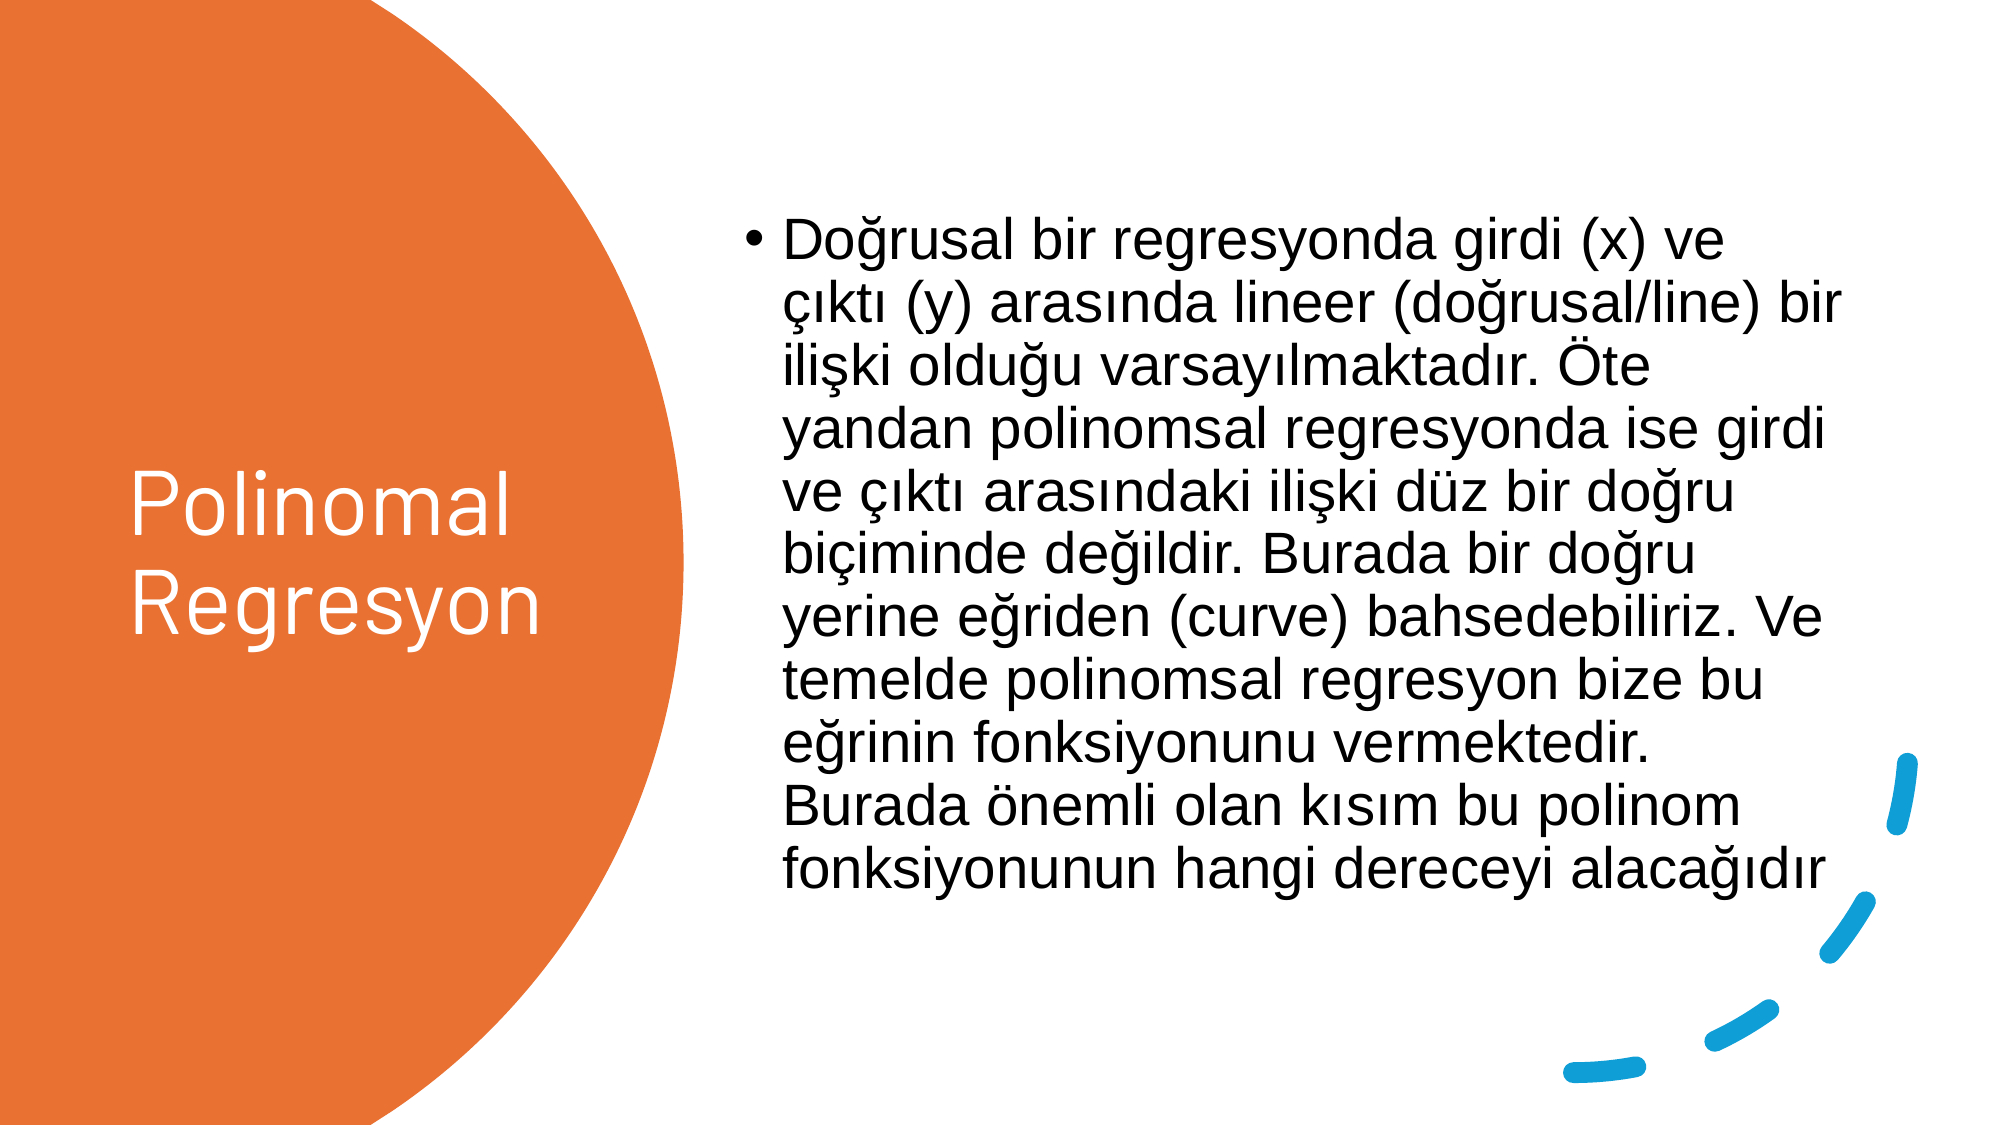

Doğrusal bir regresyonda girdi (x) ve çıktı (y) arasında lineer (doğrusal/line) bir ilişki olduğu varsayılmaktadır. Öte yandan polinomsal regresyonda ise girdi ve çıktı arasındaki ilişki düz bir doğru biçiminde değildir. Burada bir doğru yerine eğriden (curve) bahsedebiliriz. Ve temelde polinomsal regresyon bize bu eğrinin fonksiyonunu vermektedir. Burada önemli olan kısım bu polinom fonksiyonunun hangi dereceyi alacağıdır
# Polinomal Regresyon